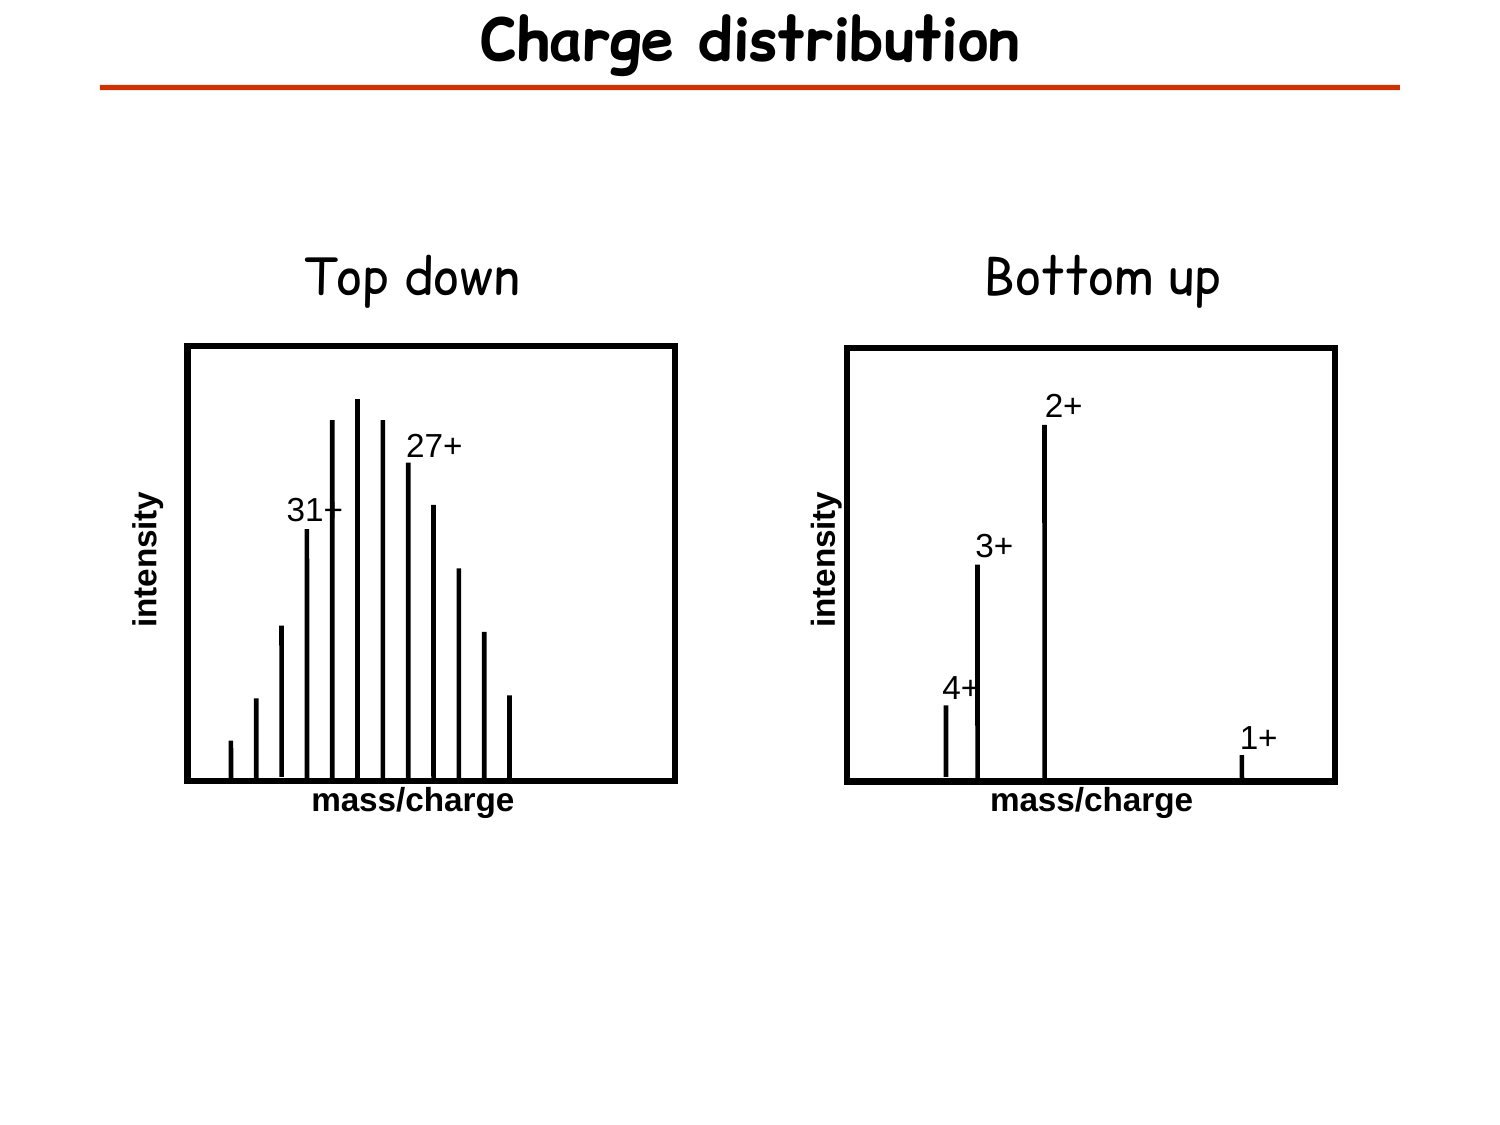

Charge distribution

# Top down                               Bottom up

2+

27+

31+

3+

intensity
intensity

4+

1+

mass/charge
mass/charge